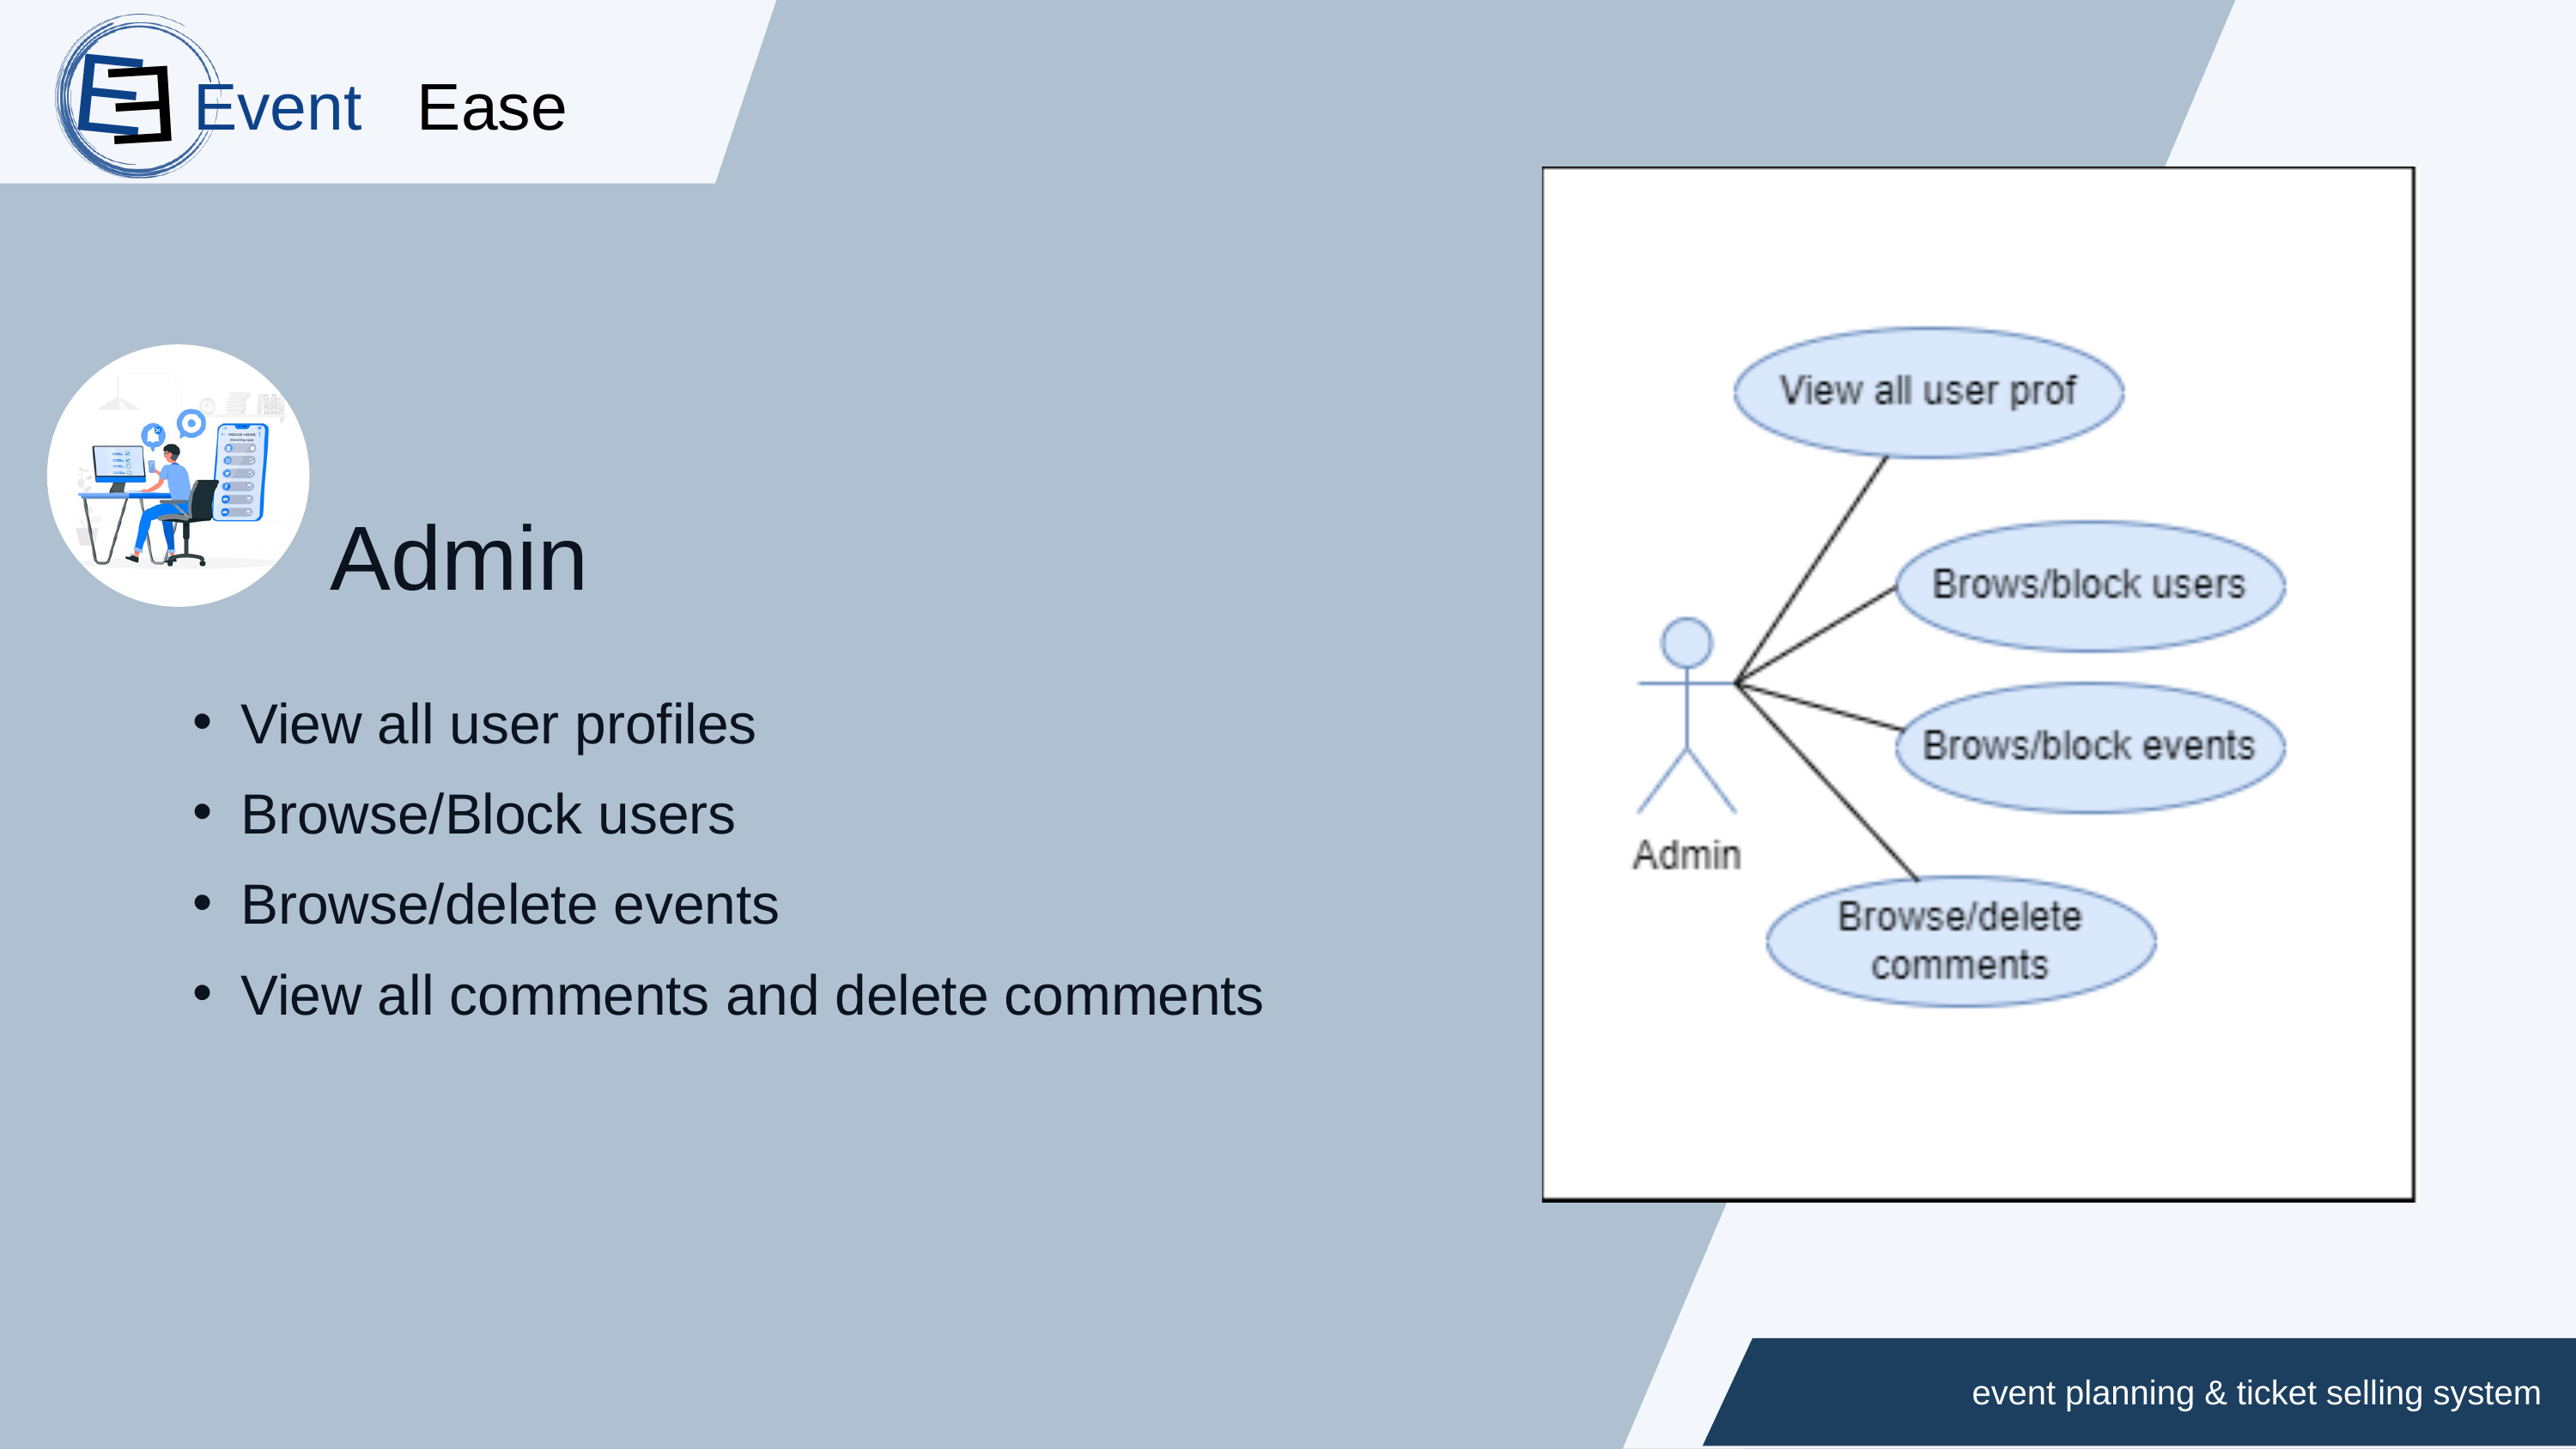

E

Event
Ease
E

Admin
View all user profiles
Browse/Block users
Browse/delete events
View all comments and delete comments

www.reallygreatsite.com
event planning & ticket selling system